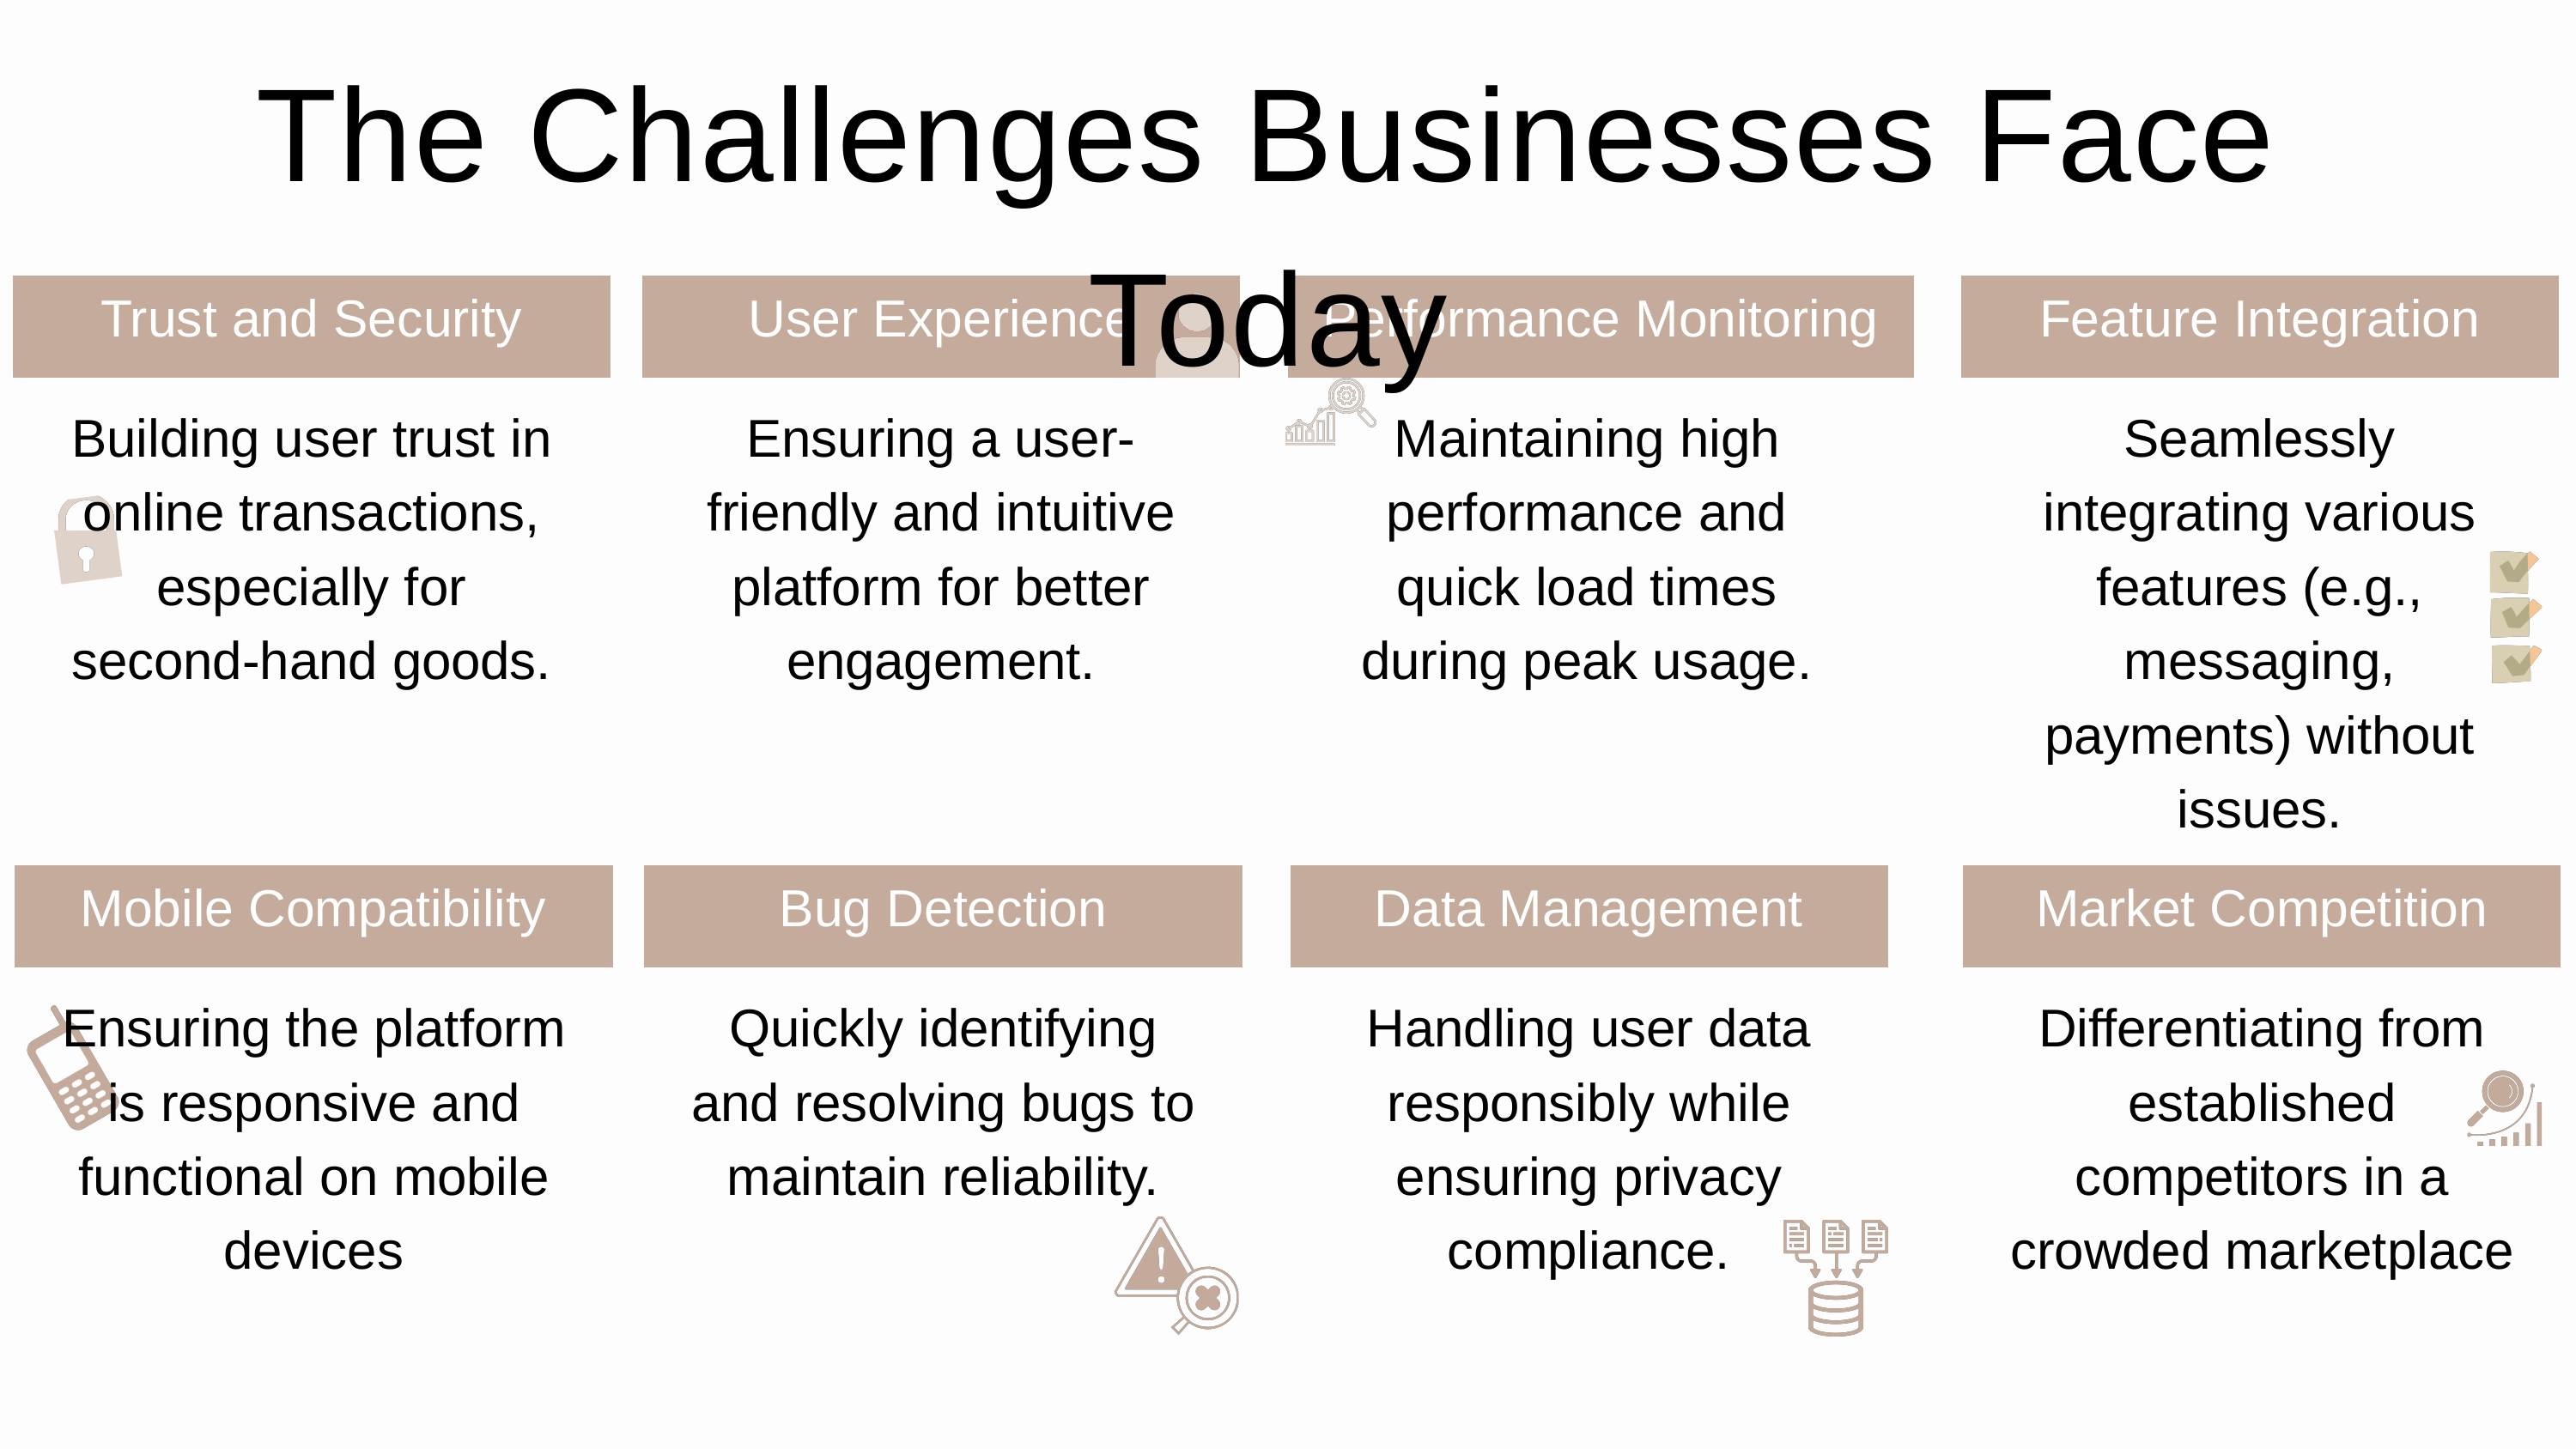

The Challenges Businesses Face Today

Performance Monitoring

Trust and Security

User Experience

Feature Integration

Building user trust in online transactions, especially for second-hand goods.
Ensuring a user-friendly and intuitive platform for better engagement.
Maintaining high performance and quick load times during peak usage.
Seamlessly integrating various features (e.g., messaging, payments) without issues.

Mobile Compatibility

Bug Detection

Data Management

Market Competition
Ensuring the platform is responsive and functional on mobile devices
Quickly identifying and resolving bugs to maintain reliability.
Handling user data responsibly while ensuring privacy compliance.
Differentiating from established competitors in a crowded marketplace